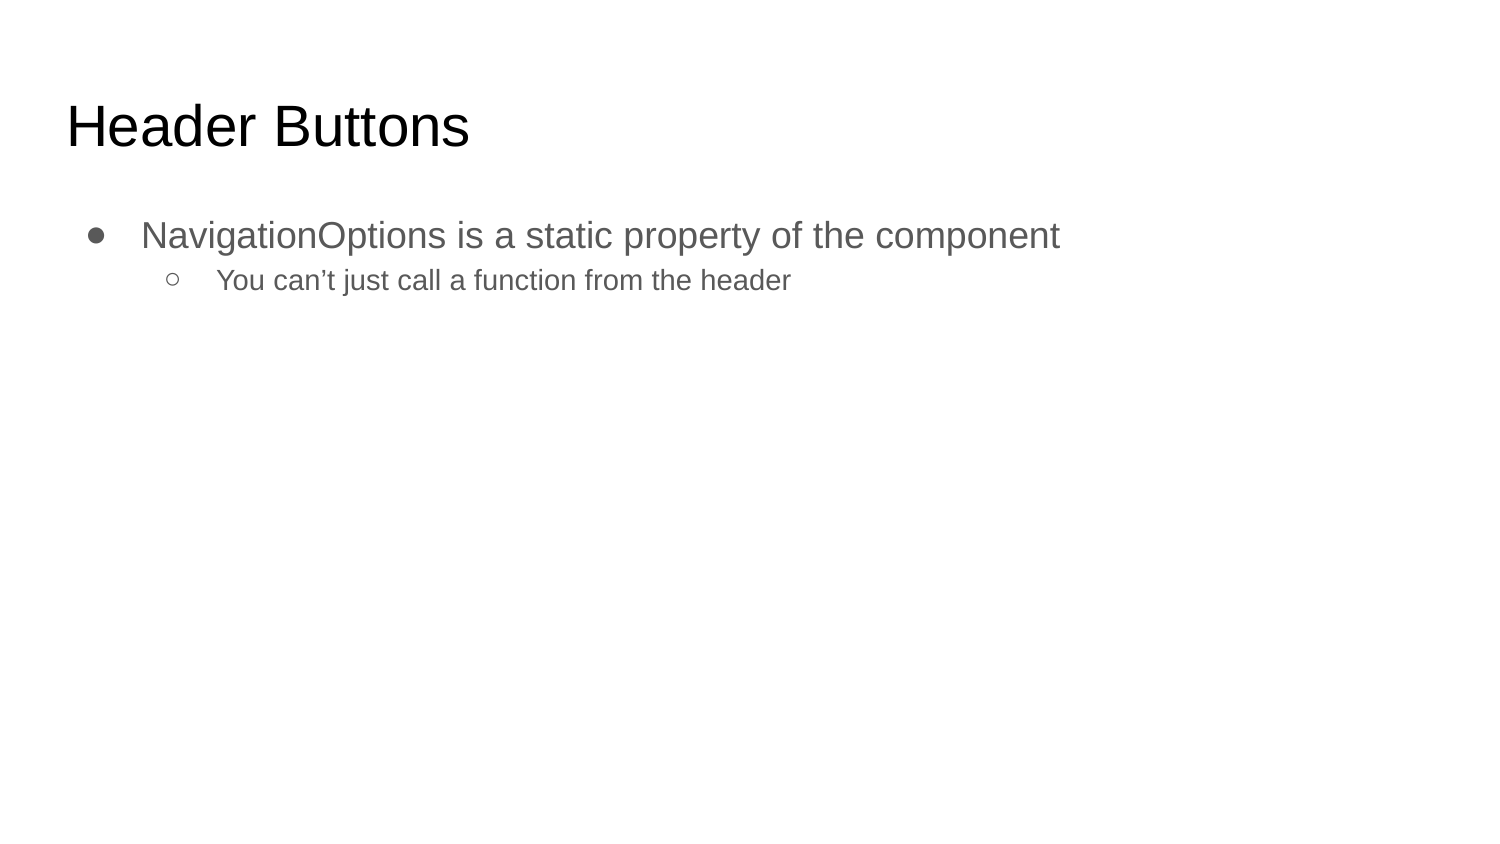

# Header Buttons
NavigationOptions is a static property of the component
You can’t just call a function from the header